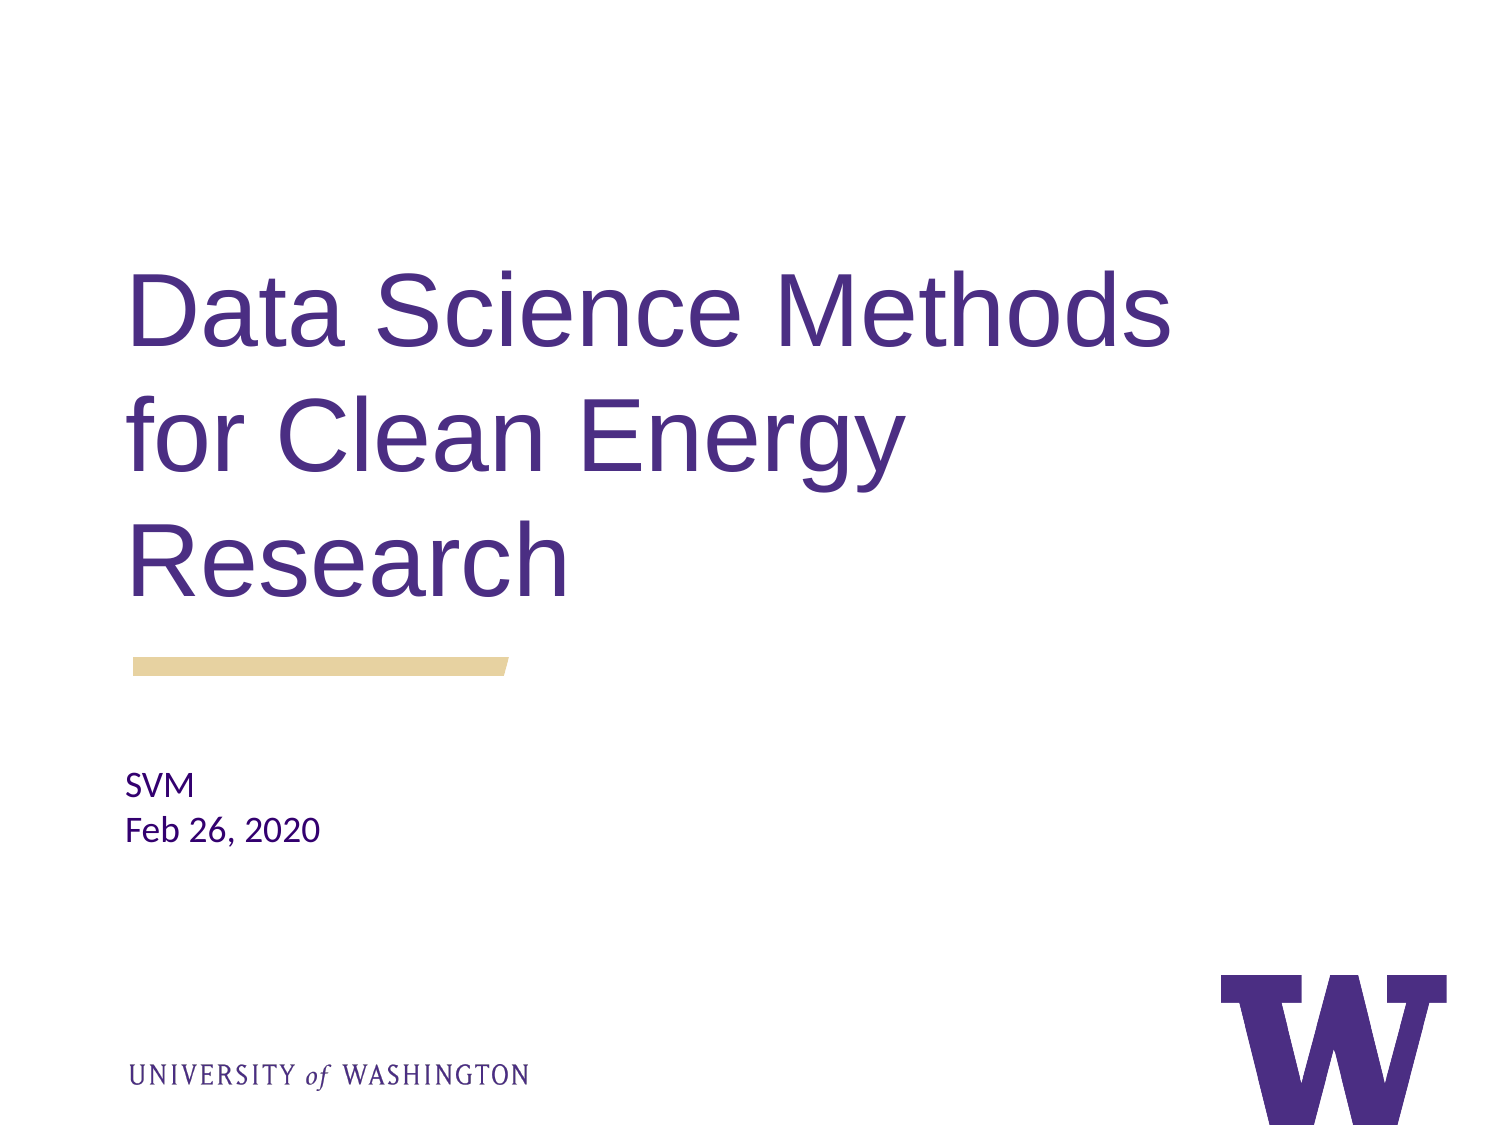

Data Science Methods for Clean Energy Research
SVM
Feb 26, 2020